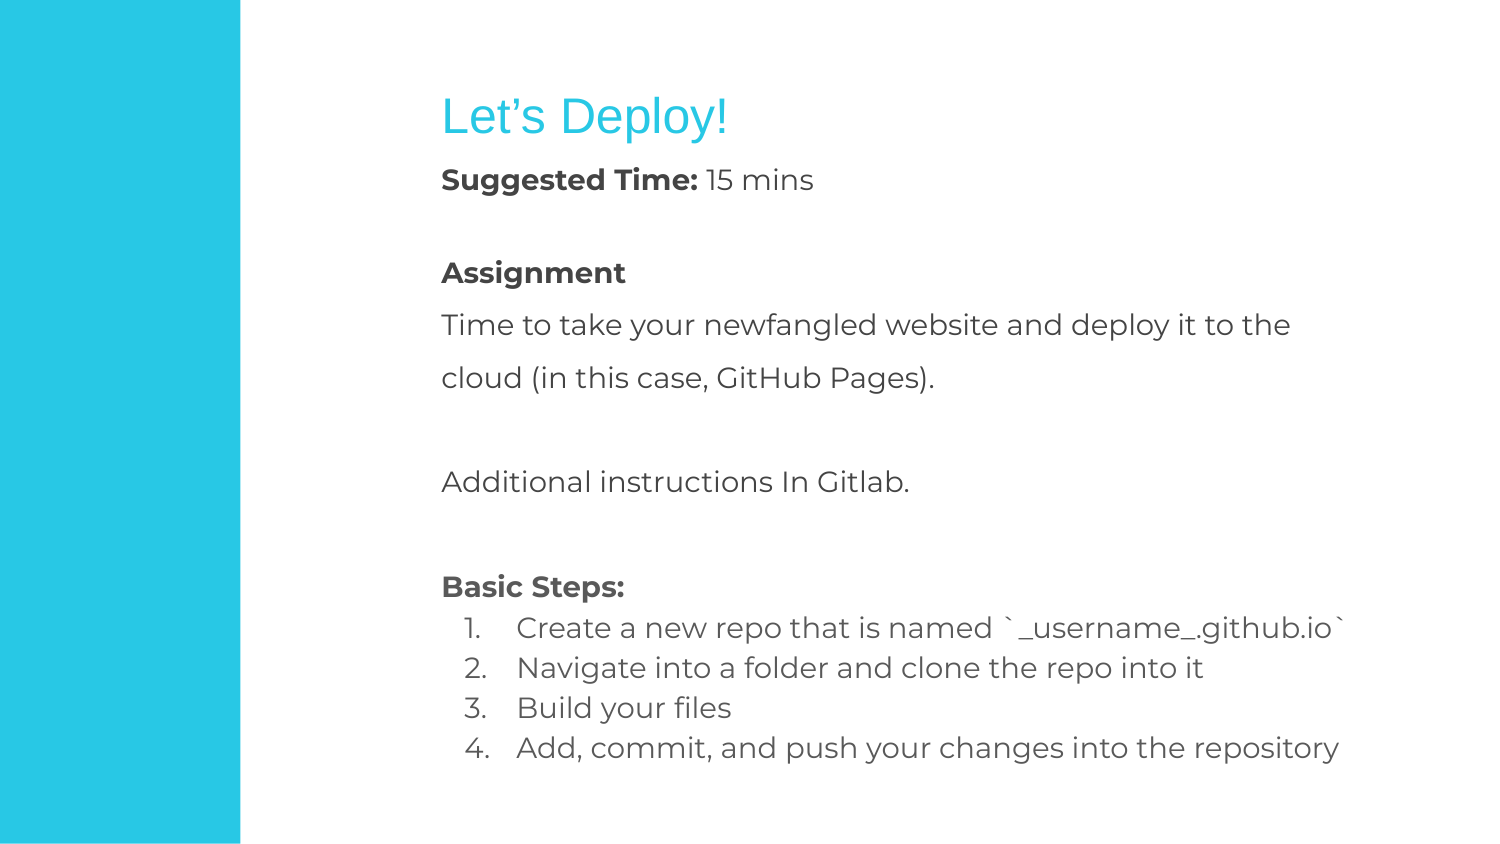

Let’s Deploy!
Suggested Time: 15 mins

Assignment
Time to take your newfangled website and deploy it to the cloud (in this case, GitHub Pages).

Additional instructions In Gitlab.

Basic Steps:
Create a new repo that is named `_username_.github.io`
Navigate into a folder and clone the repo into it
Build your files
Add, commit, and push your changes into the repository